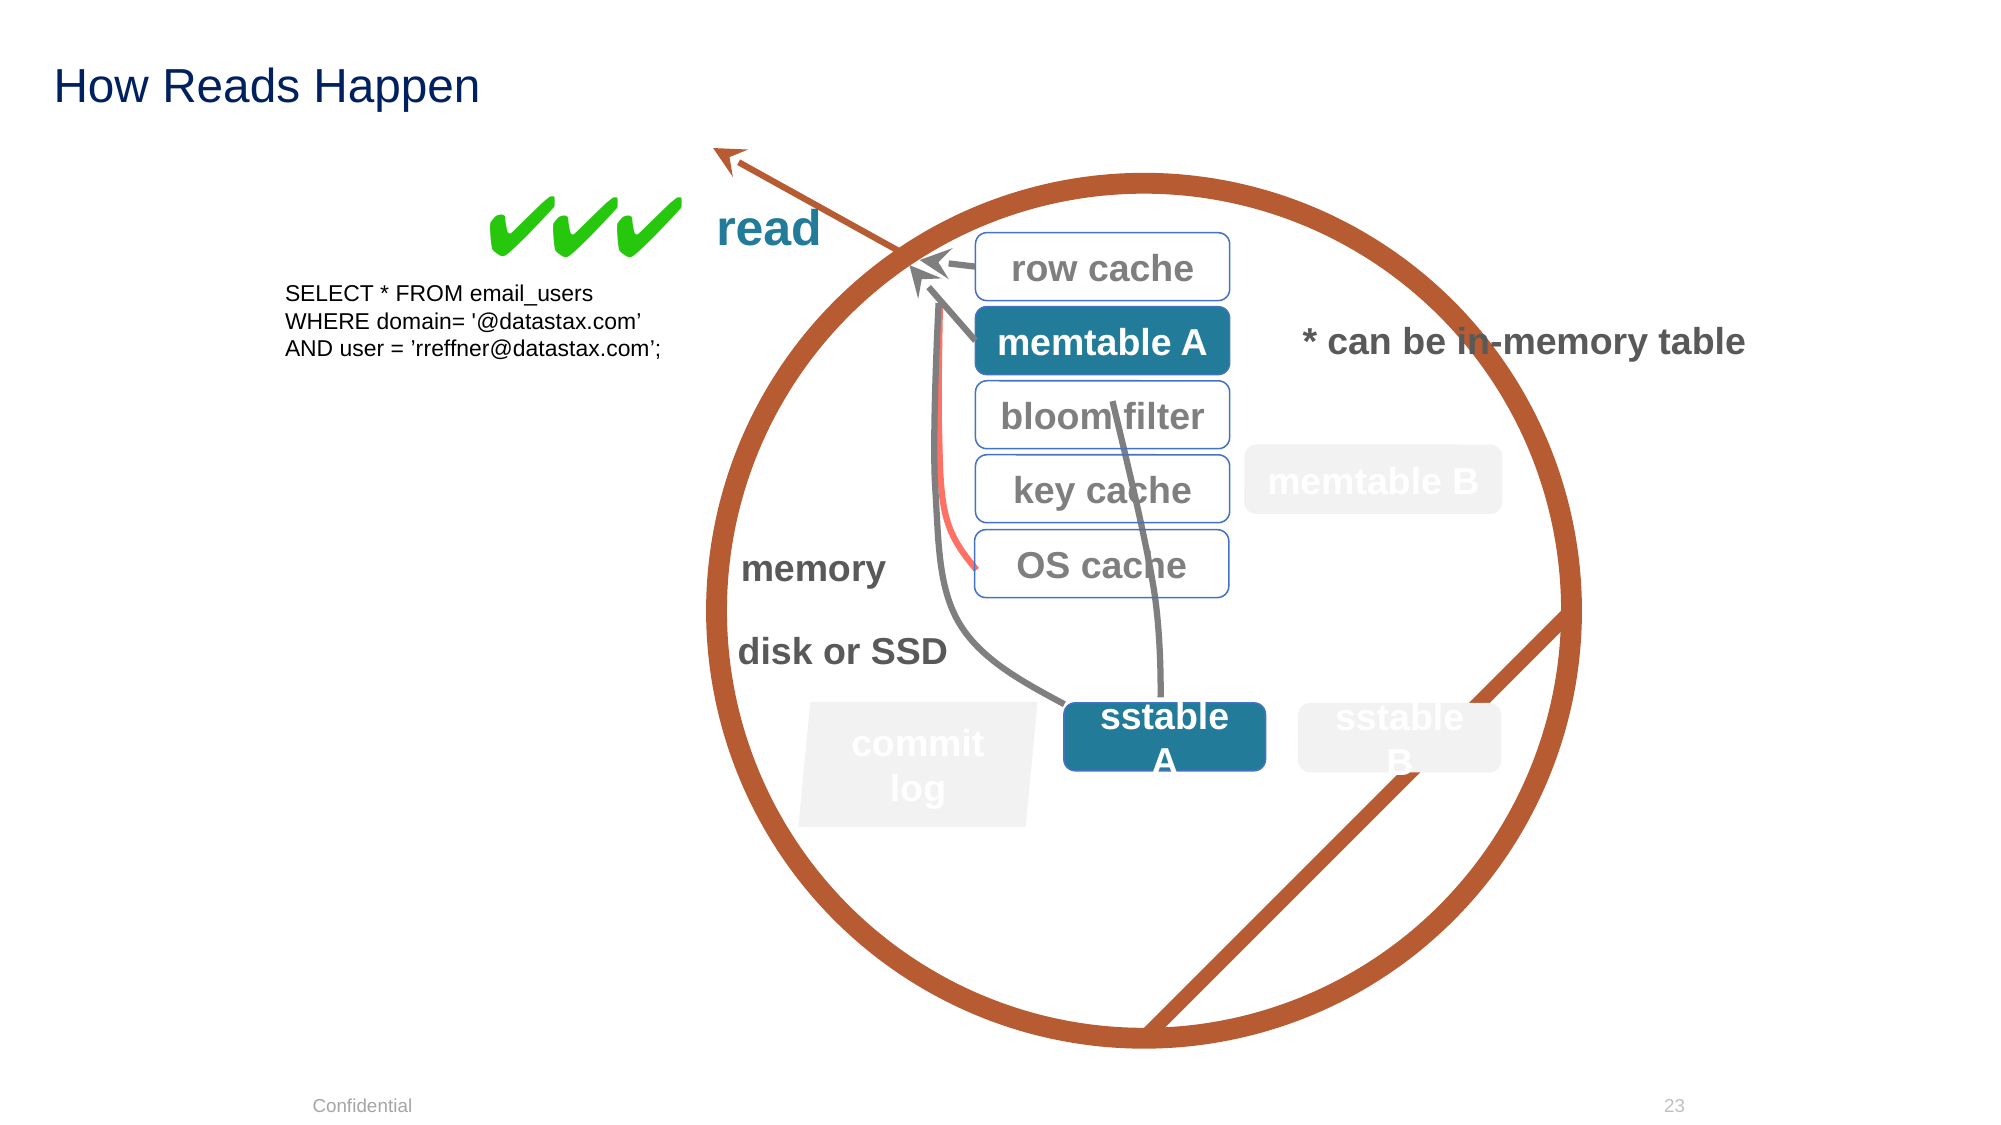

# How Reads Happen
✔
✔
✔

read
row cache
SELECT * FROM email_users
WHERE domain= '@datastax.com’
AND user = ’rreffner@datastax.com’;

memtable A
* can be in-memory table
bloom filter

memtable B
key cache
OS cache
memory
disk or SSD
commit log
sstable A
sstable B
Confidential
23